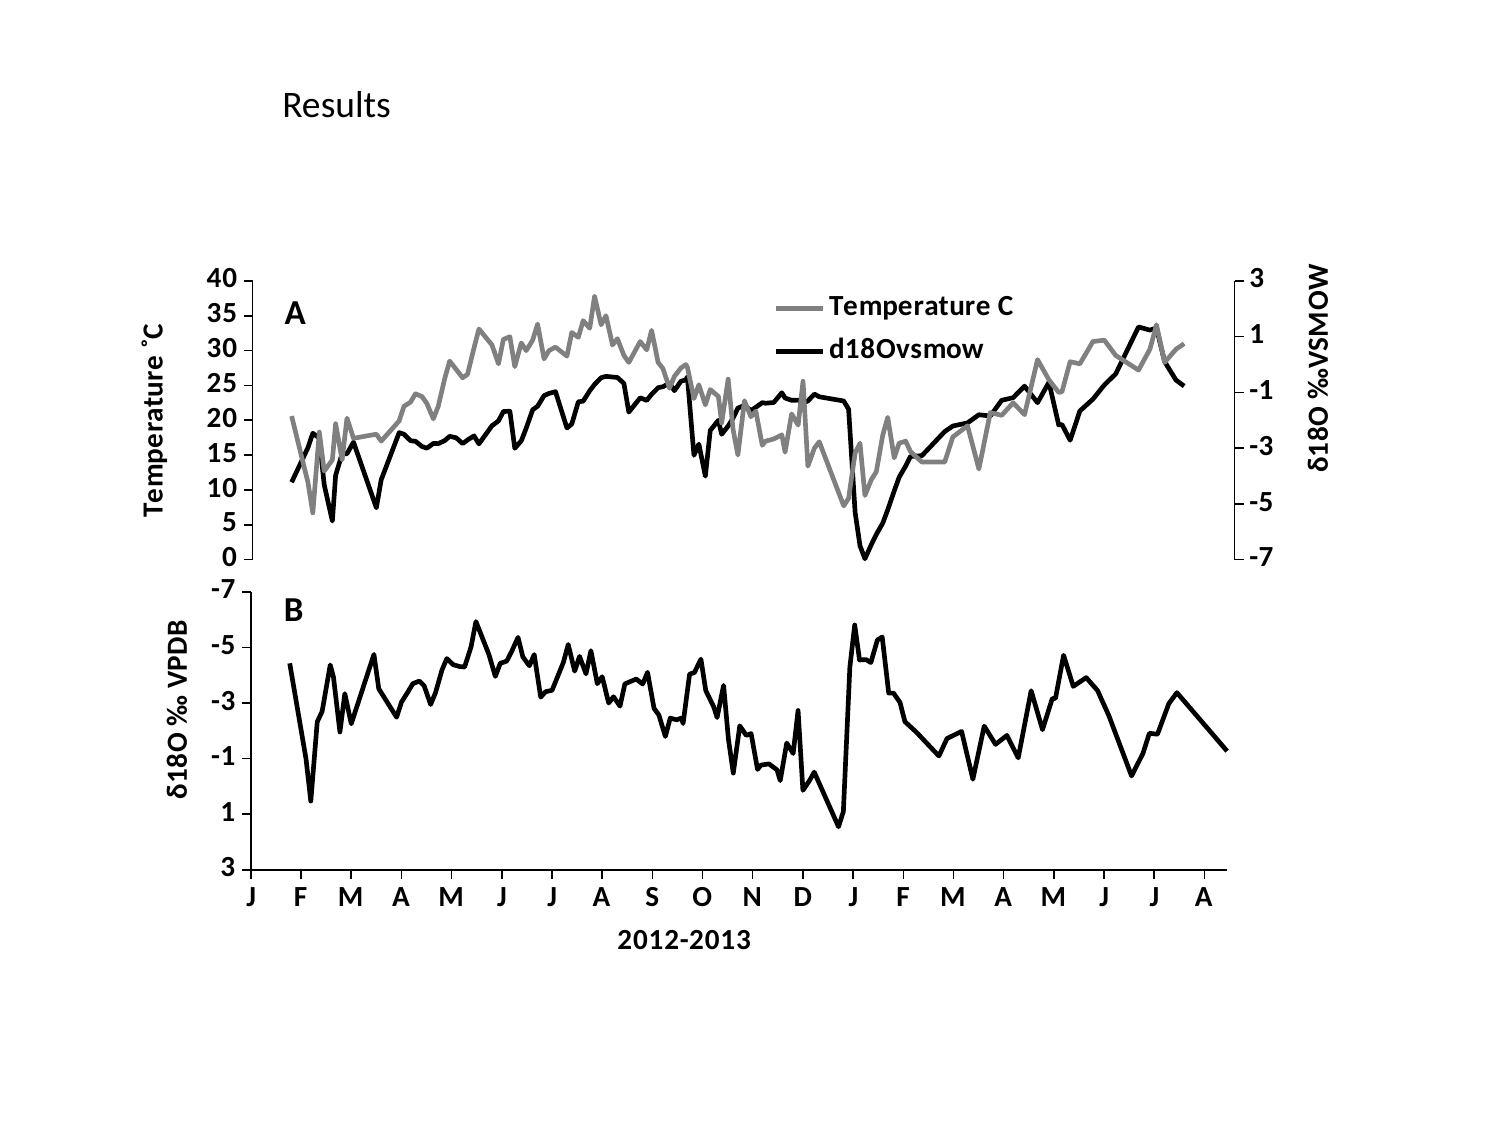

Results

### Chart: A

| Category |  | d18Ovsmow |
|---|---|---|

### Chart: B

| Category |  |
|---|---|